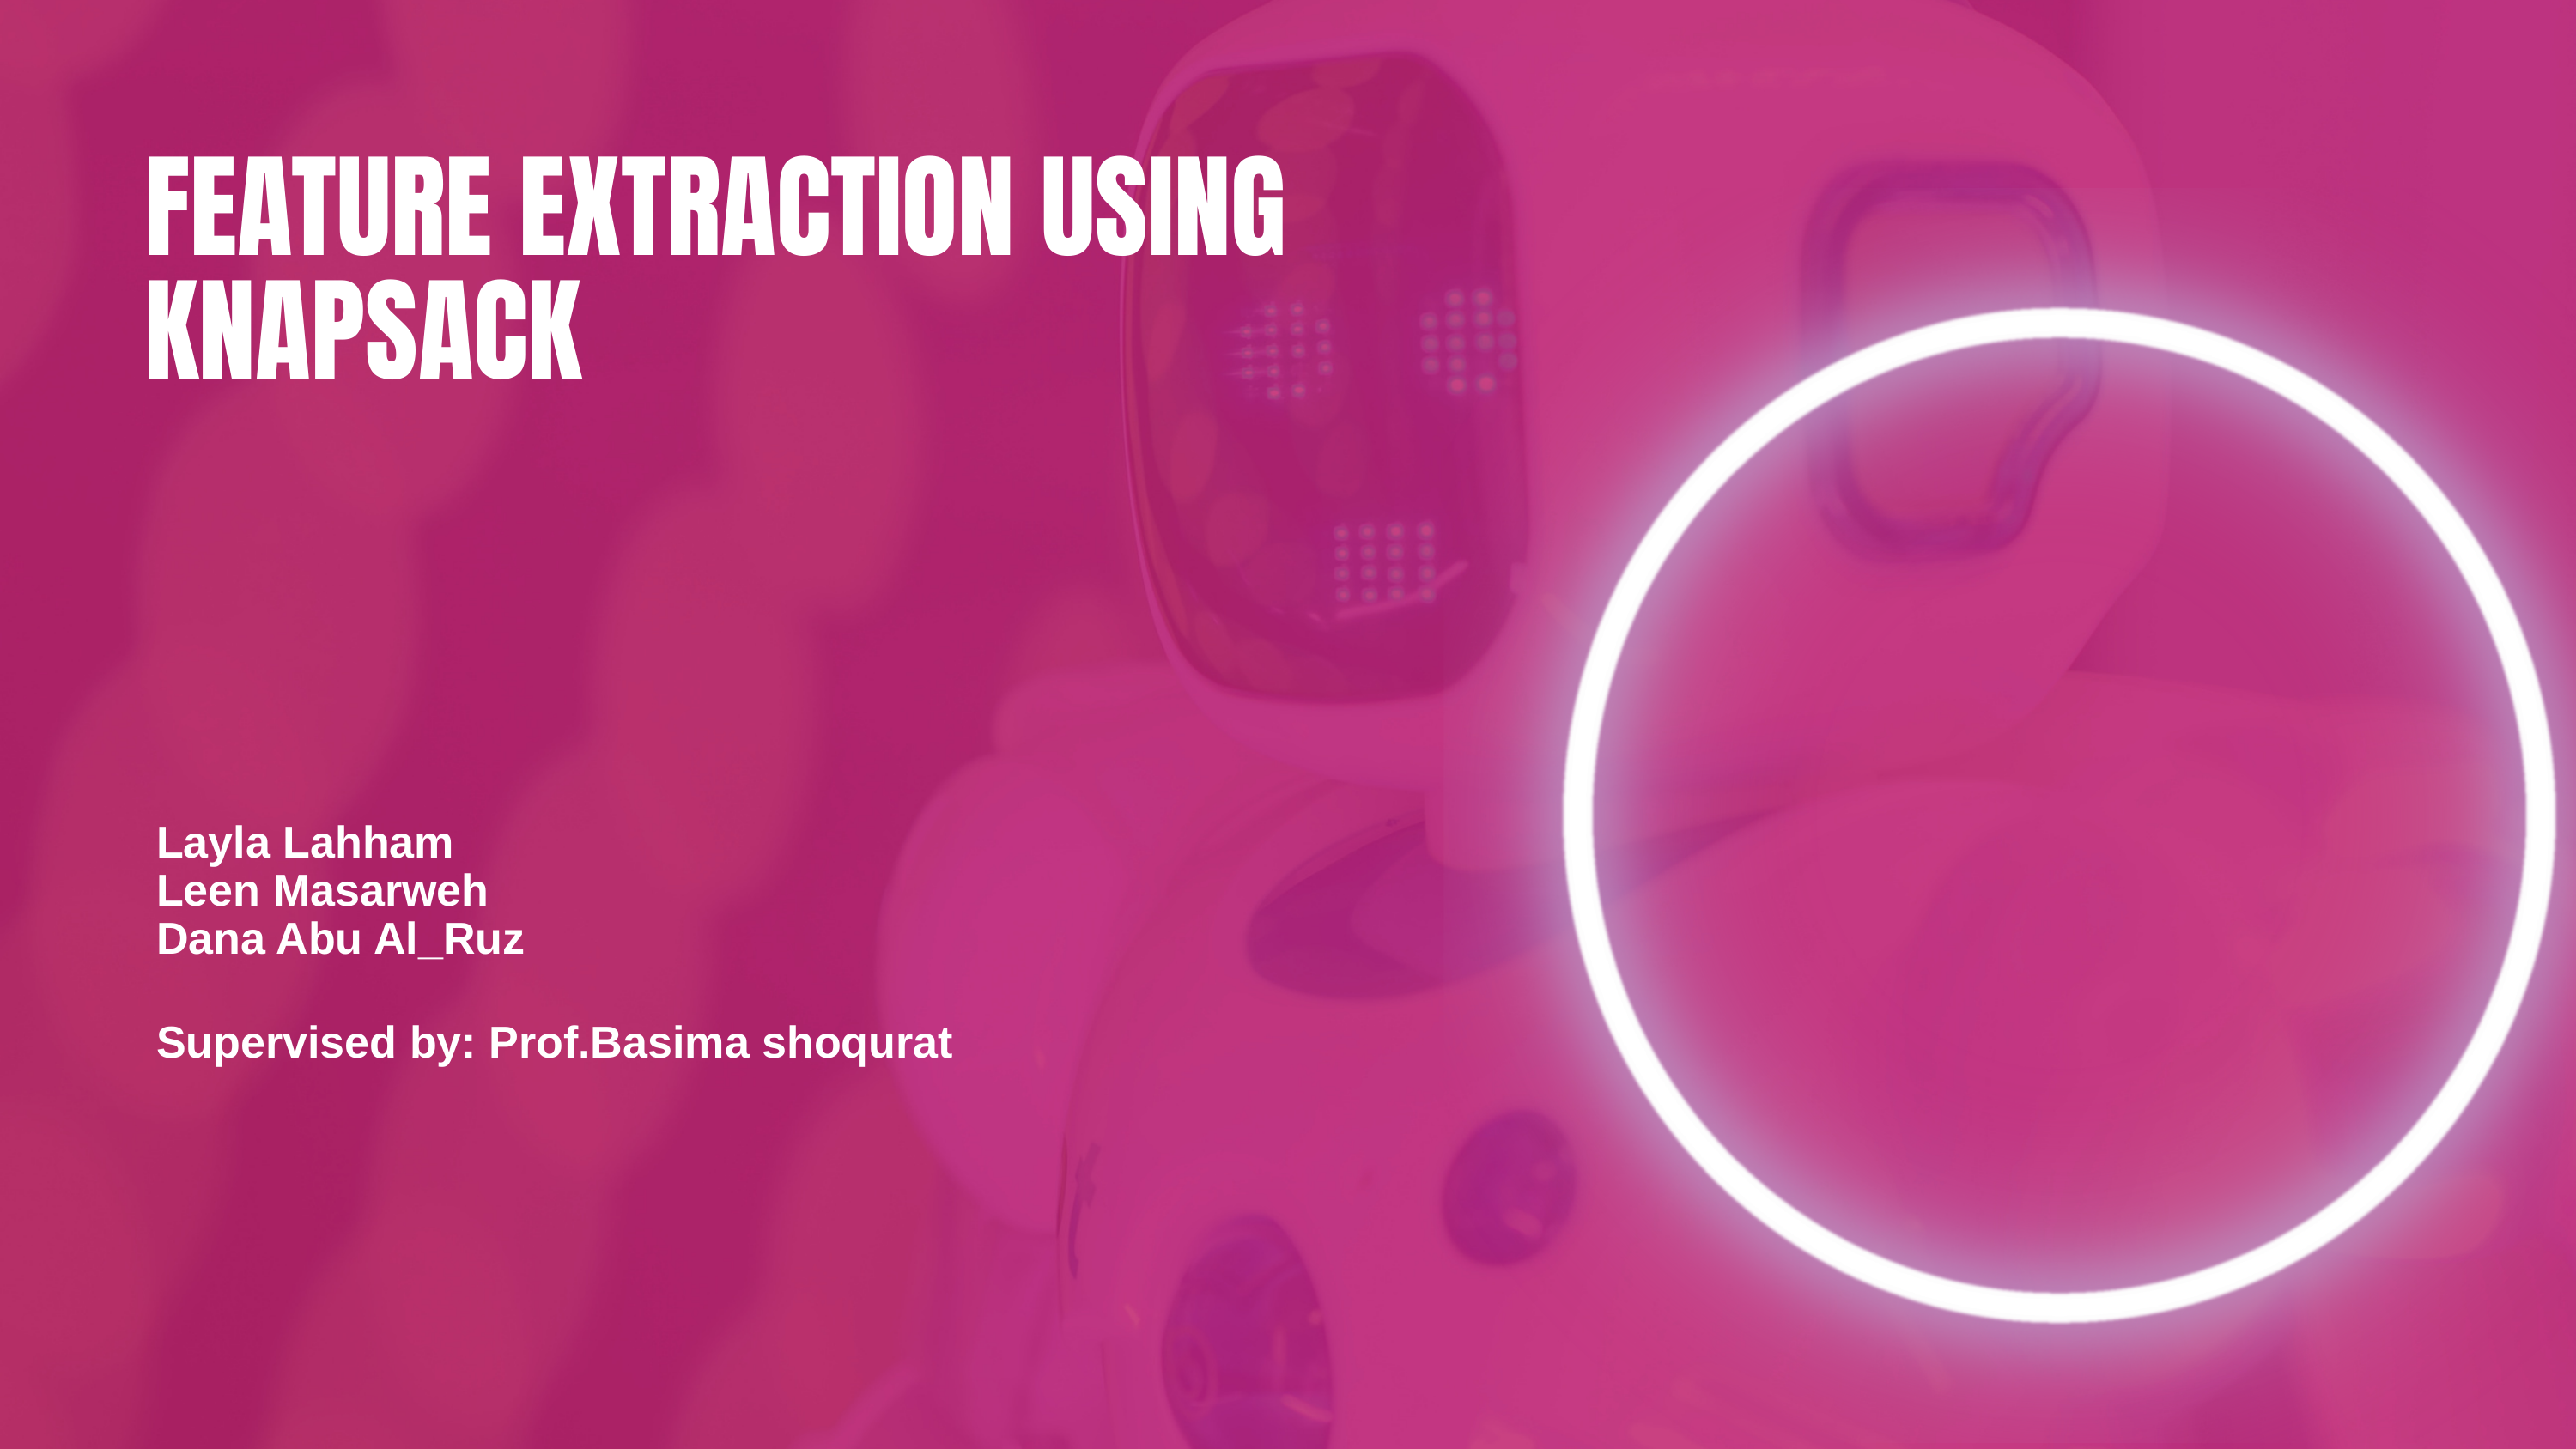

FEATURE EXTRACTION USING KNAPSACK

Layla Lahham
Leen Masarweh
Dana Abu Al_Ruz
Supervised by: Prof.Basima shoqurat